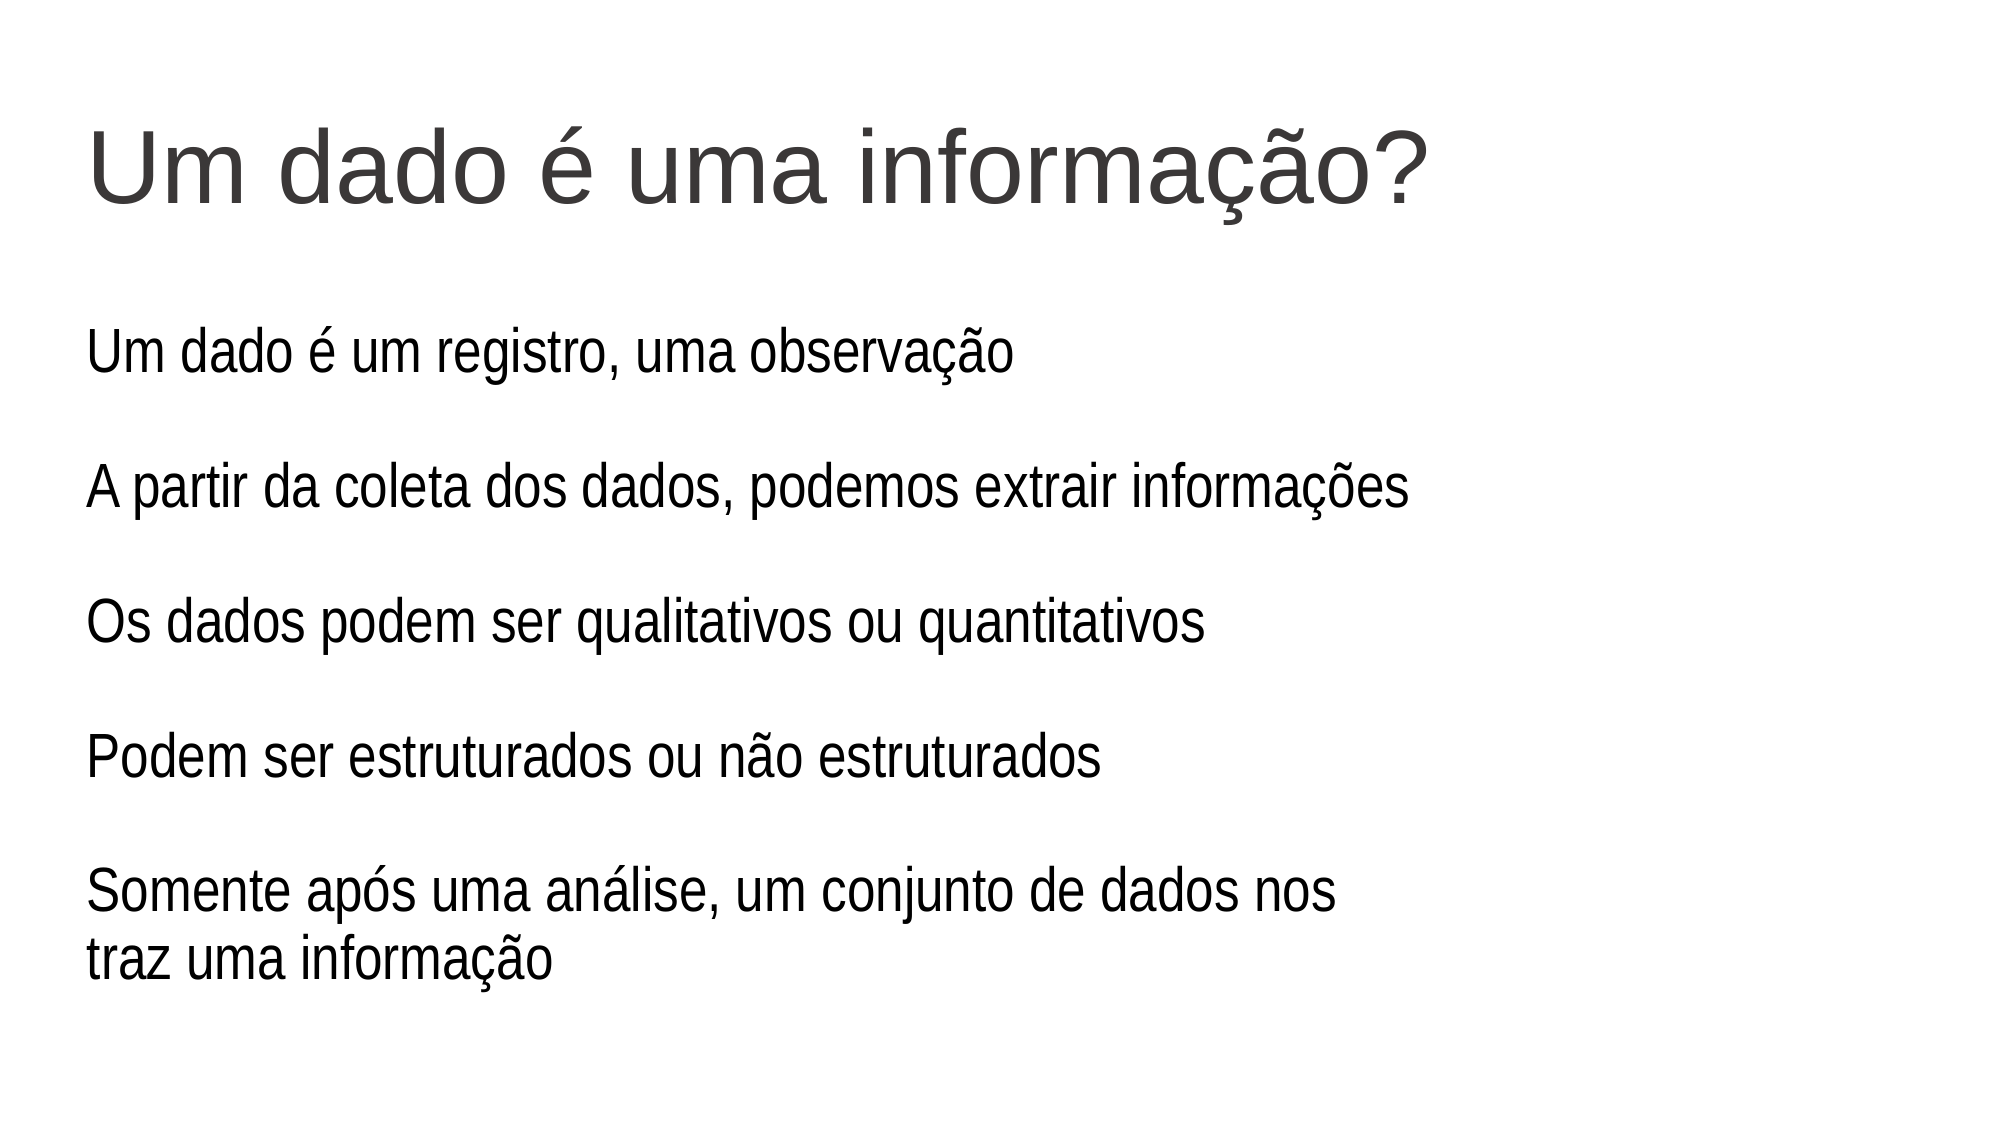

Um dado é uma informação?
Um dado é um registro, uma observação

A partir da coleta dos dados, podemos extrair informações

Os dados podem ser qualitativos ou quantitativos

Podem ser estruturados ou não estruturados

Somente após uma análise, um conjunto de dados nos traz uma informação